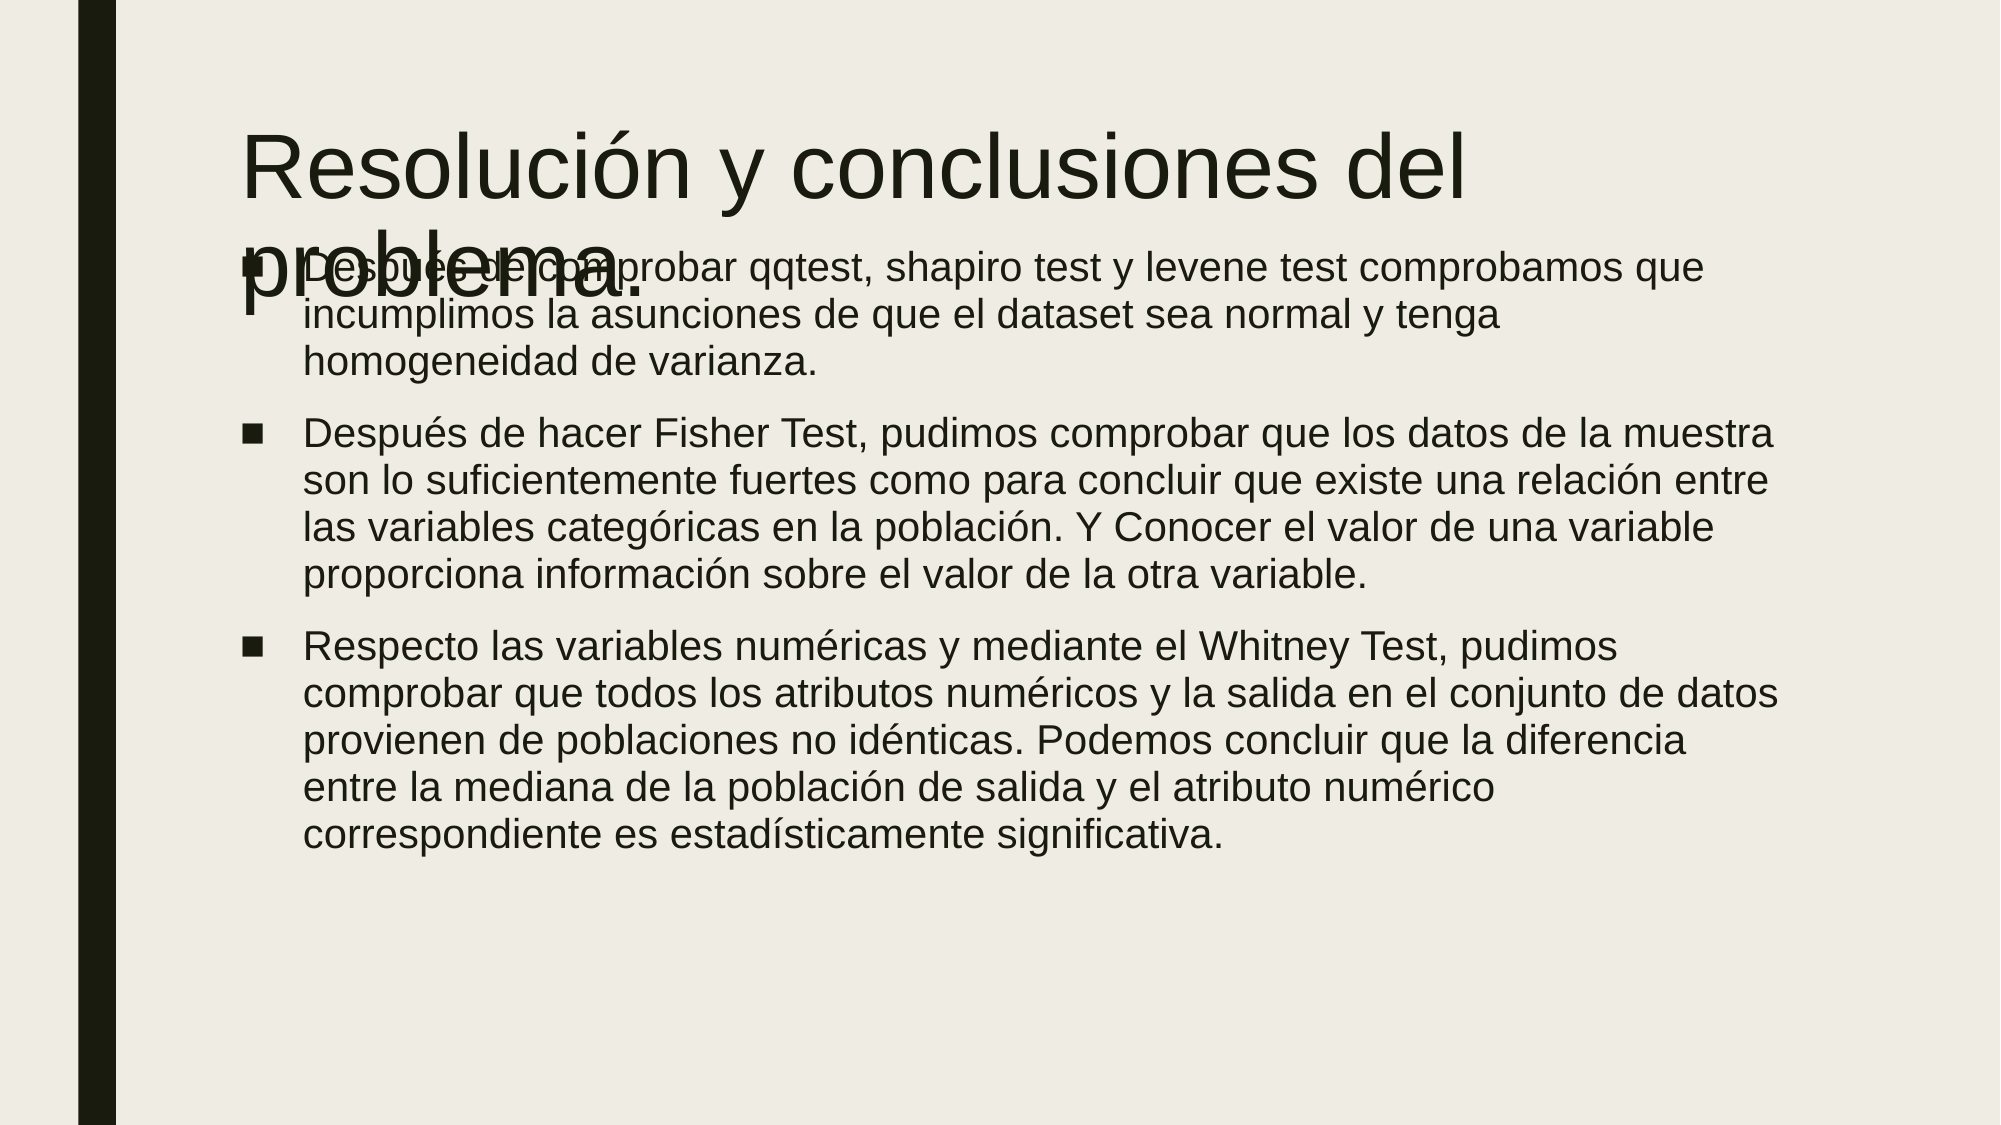

# Resolución y conclusiones del problema.
Después de comprobar qqtest, shapiro test y levene test comprobamos que incumplimos la asunciones de que el dataset sea normal y tenga homogeneidad de varianza.
Después de hacer Fisher Test, pudimos comprobar que los datos de la muestra son lo suficientemente fuertes como para concluir que existe una relación entre las variables categóricas en la población. Y Conocer el valor de una variable proporciona información sobre el valor de la otra variable.
Respecto las variables numéricas y mediante el Whitney Test, pudimos comprobar que todos los atributos numéricos y la salida en el conjunto de datos provienen de poblaciones no idénticas. Podemos concluir que la diferencia entre la mediana de la población de salida y el atributo numérico correspondiente es estadísticamente significativa.